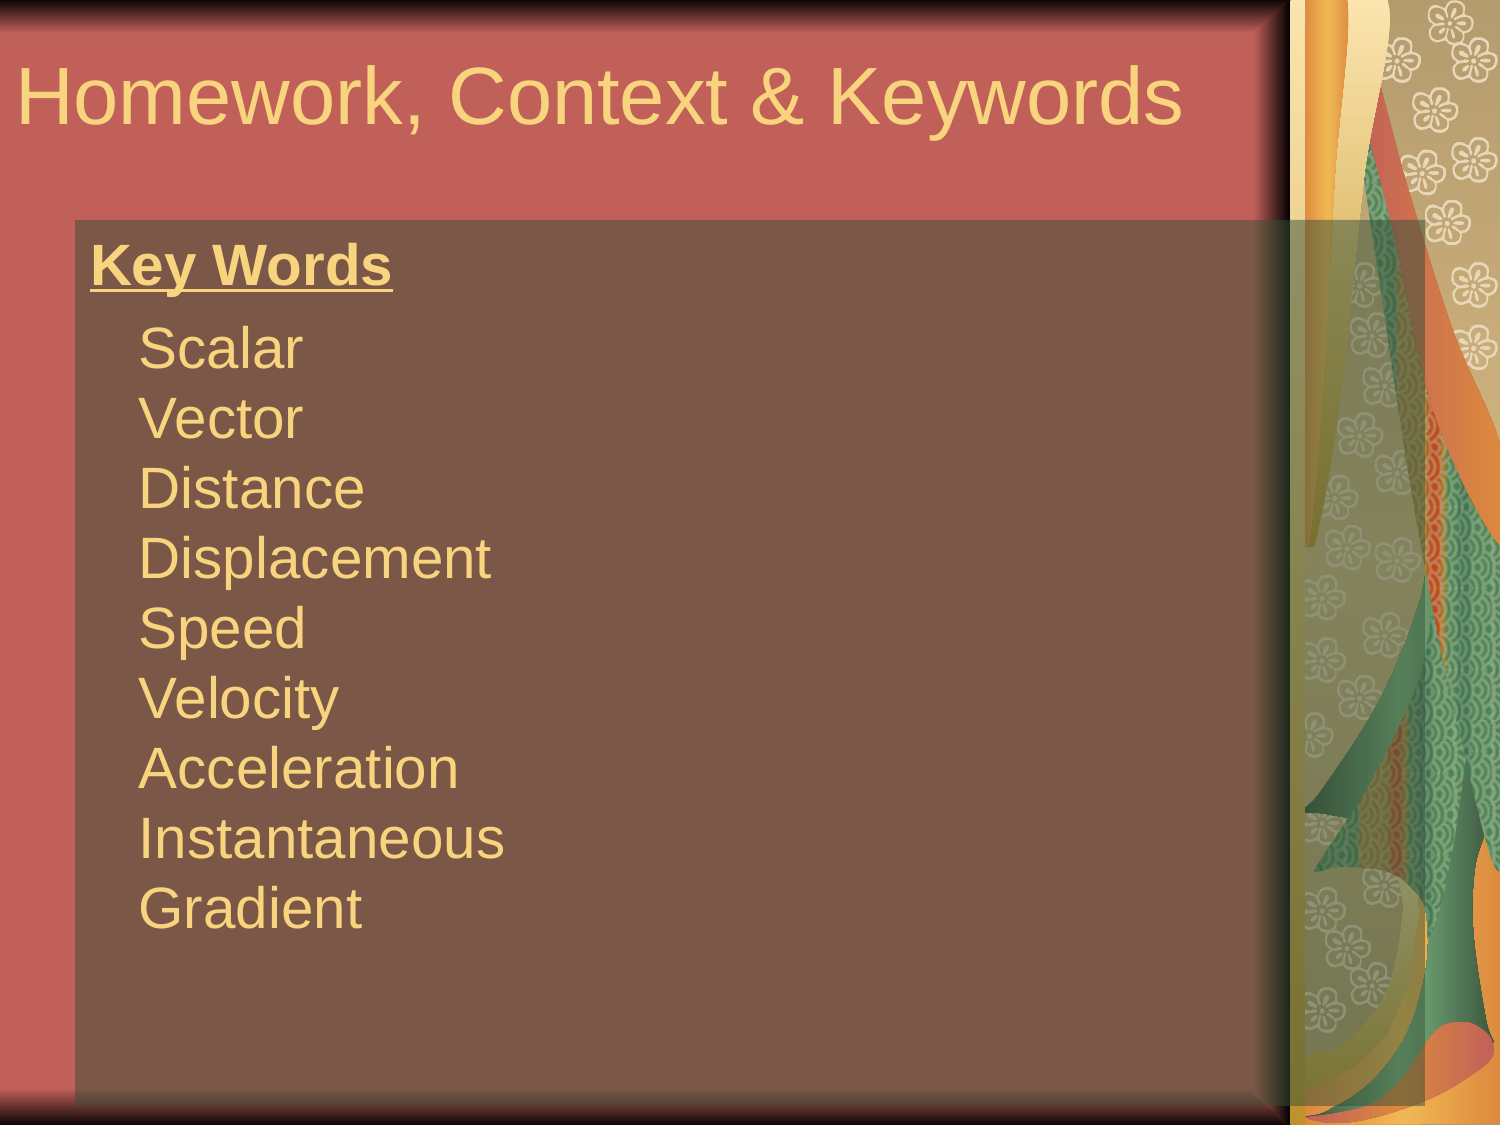

# Homework, Context & Keywords
Key Words

Scalar
Vector
Distance
Displacement
Speed
Velocity
Acceleration
Instantaneous
Gradient